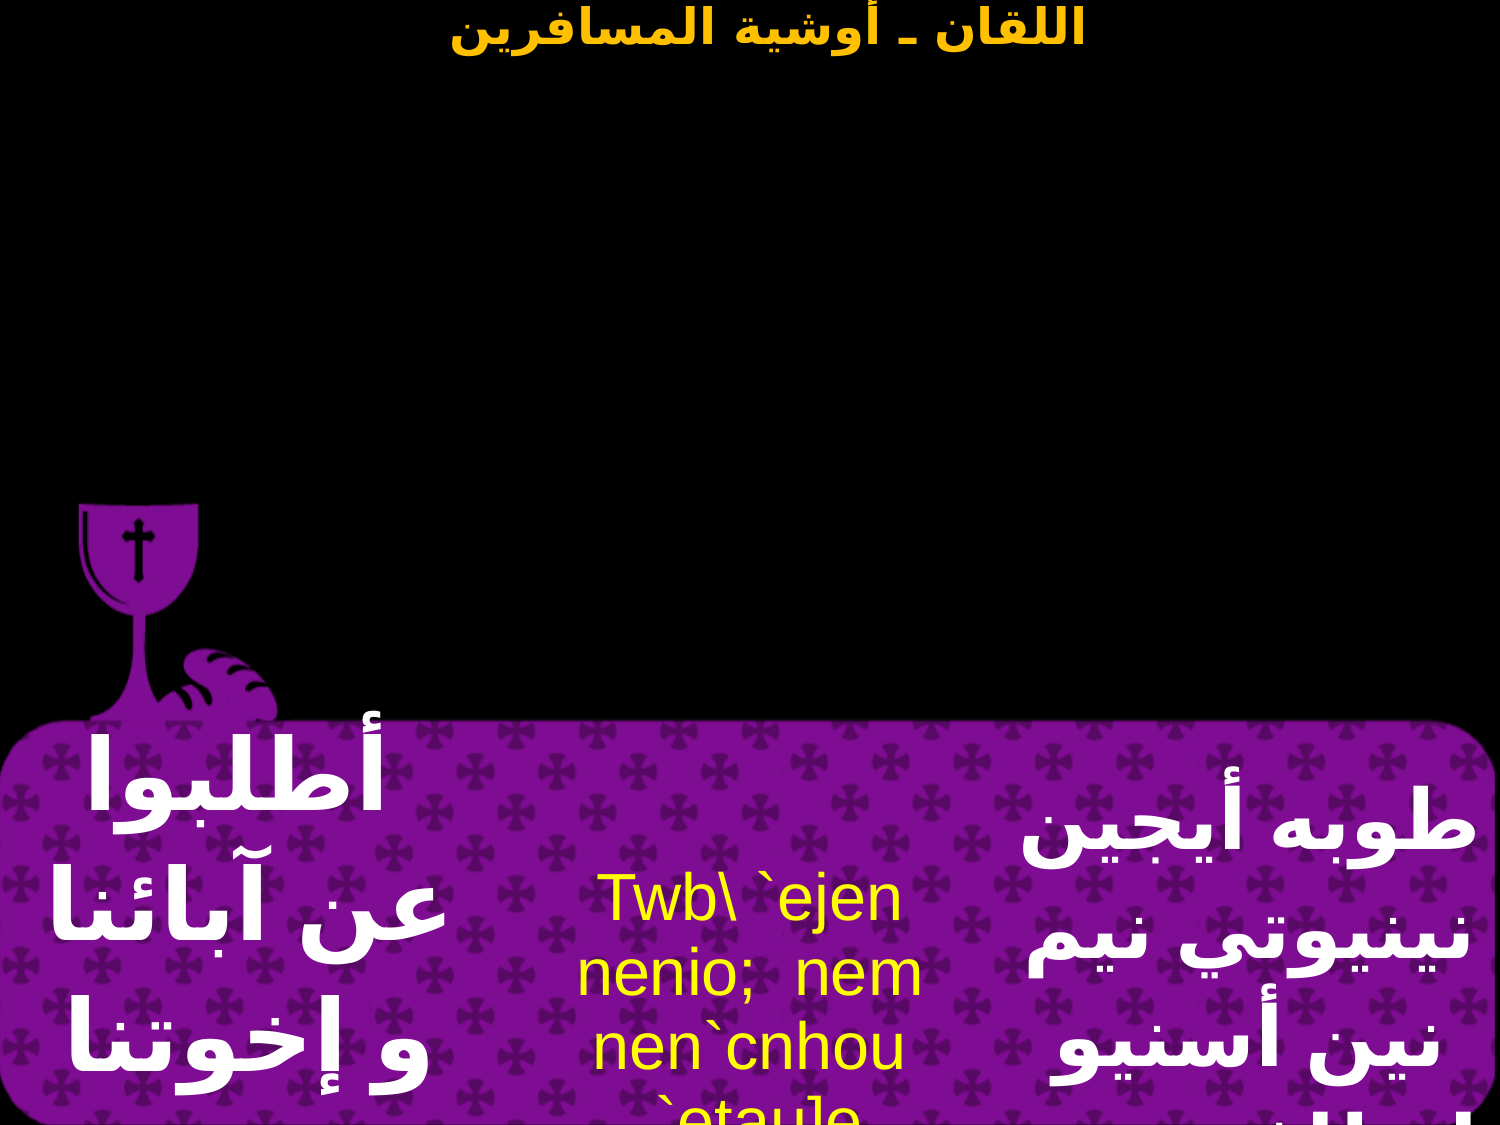

| أطلبوا عن آبائنا و إخوتنا المسافرين | Twb\ `ejen nenio; nem nen`cnhou `etau]e `e`p]emmo | طوبه أيجين نينيوتي نيم نين أسنيو إيطاف شي أبشمو |
| --- | --- | --- |